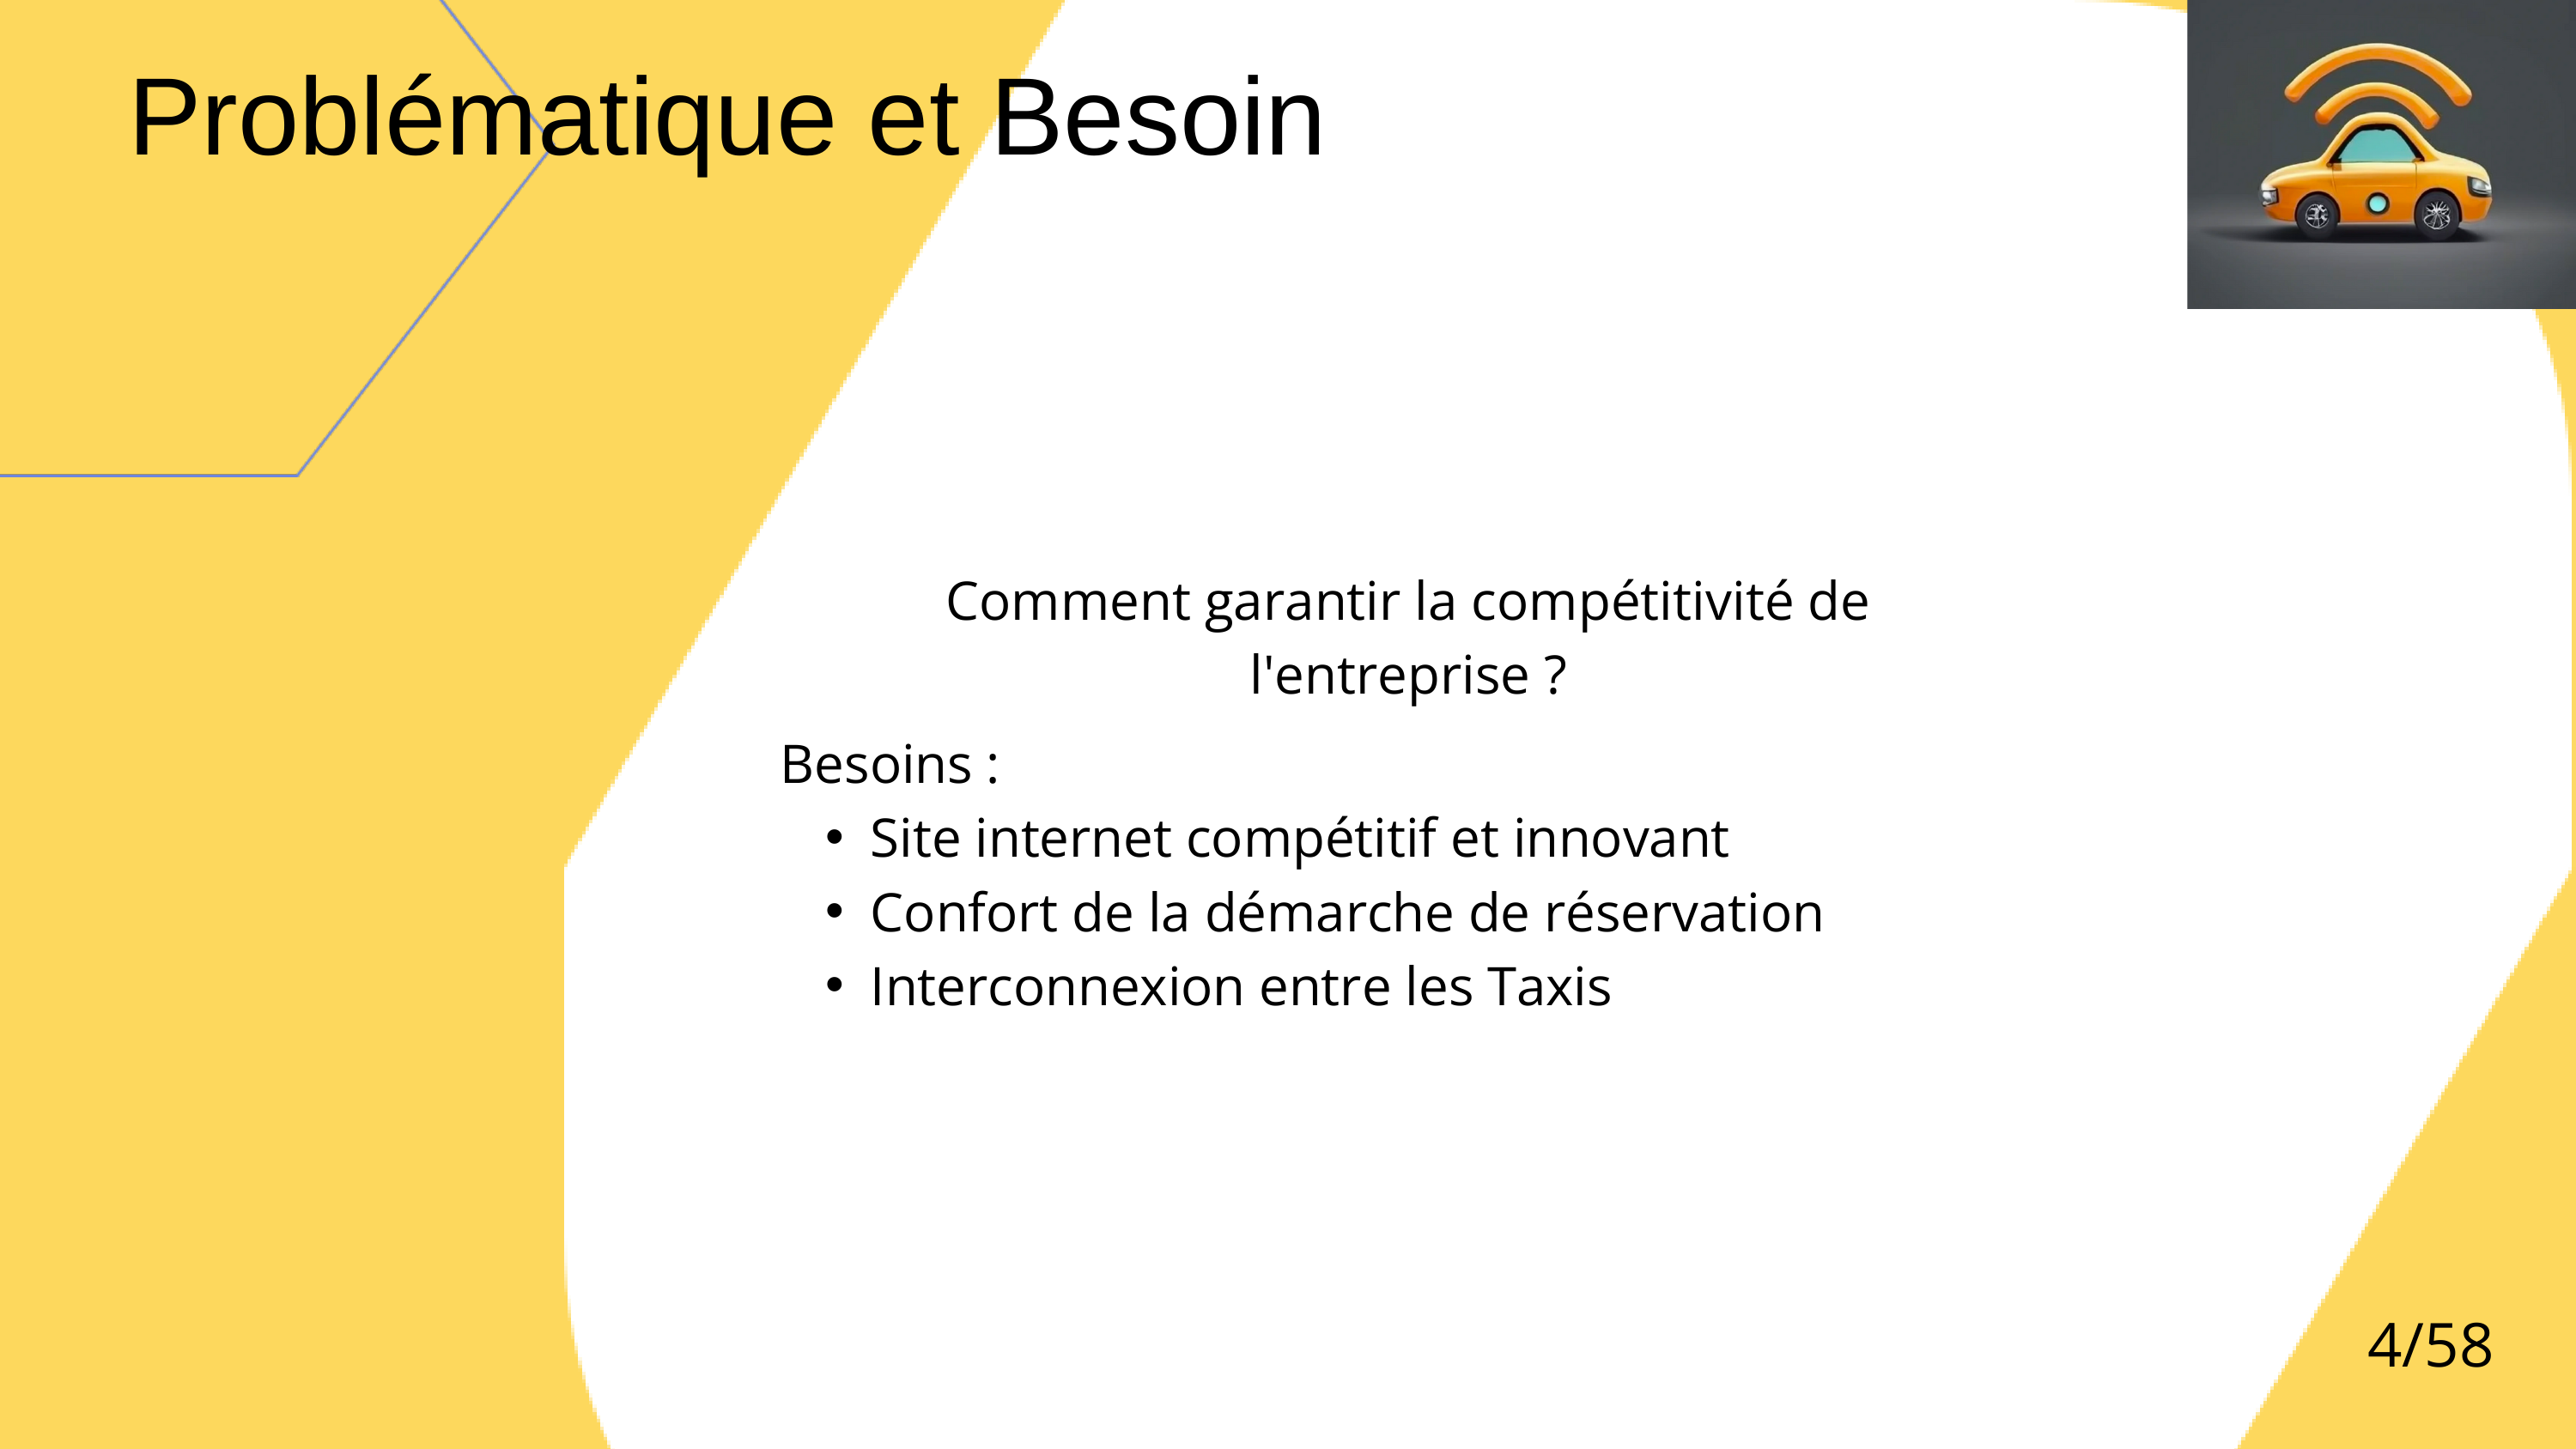

Problématique et Besoin
Comment garantir la compétitivité de l'entreprise ?
Besoins :
Site internet compétitif et innovant
Confort de la démarche de réservation
Interconnexion entre les Taxis
4/58